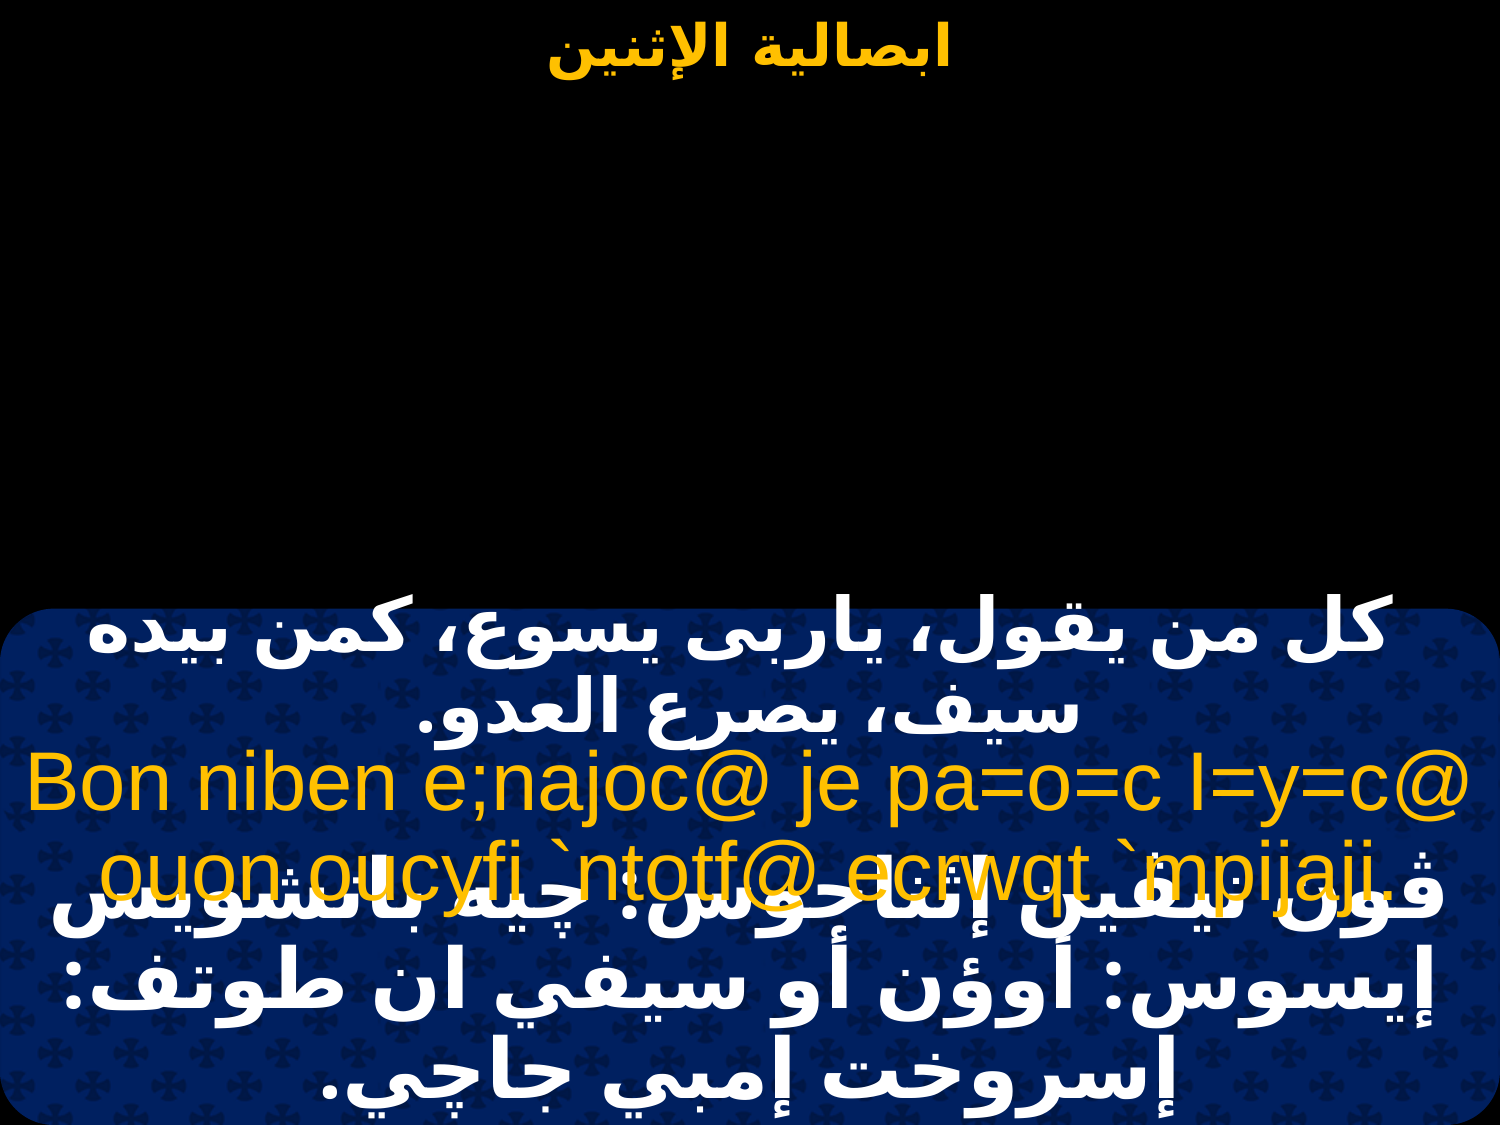

#
 كل من يقول، ياربى يسوع، كمن بيده سيف، يصرع العدو.
Bon niben e;najoc@ je pa=o=c I=y=c@ ouon oucyfi `ntotf@ ecrwqt `mpijaji.
ڤون نيڤين إثناجوس: چيه باتشويس إيسوس: أوؤن أو سيفي ان طوتف: إسروخت إمبي جاچي.